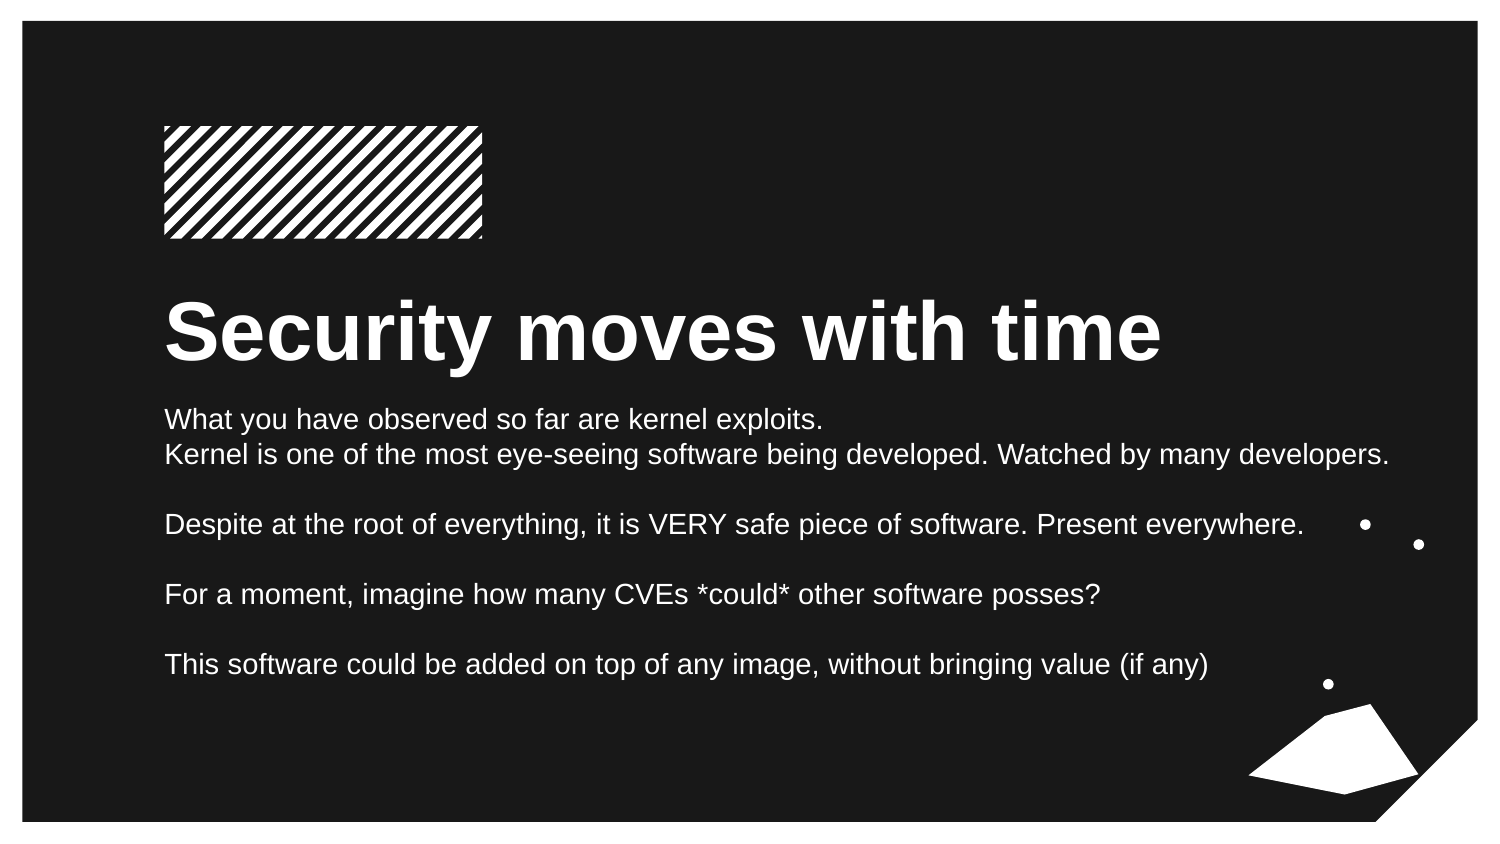

# Security moves with time
What you have observed so far are kernel exploits.
Kernel is one of the most eye-seeing software being developed. Watched by many developers.

Despite at the root of everything, it is VERY safe piece of software. Present everywhere.

For a moment, imagine how many CVEs *could* other software posses?

This software could be added on top of any image, without bringing value (if any)